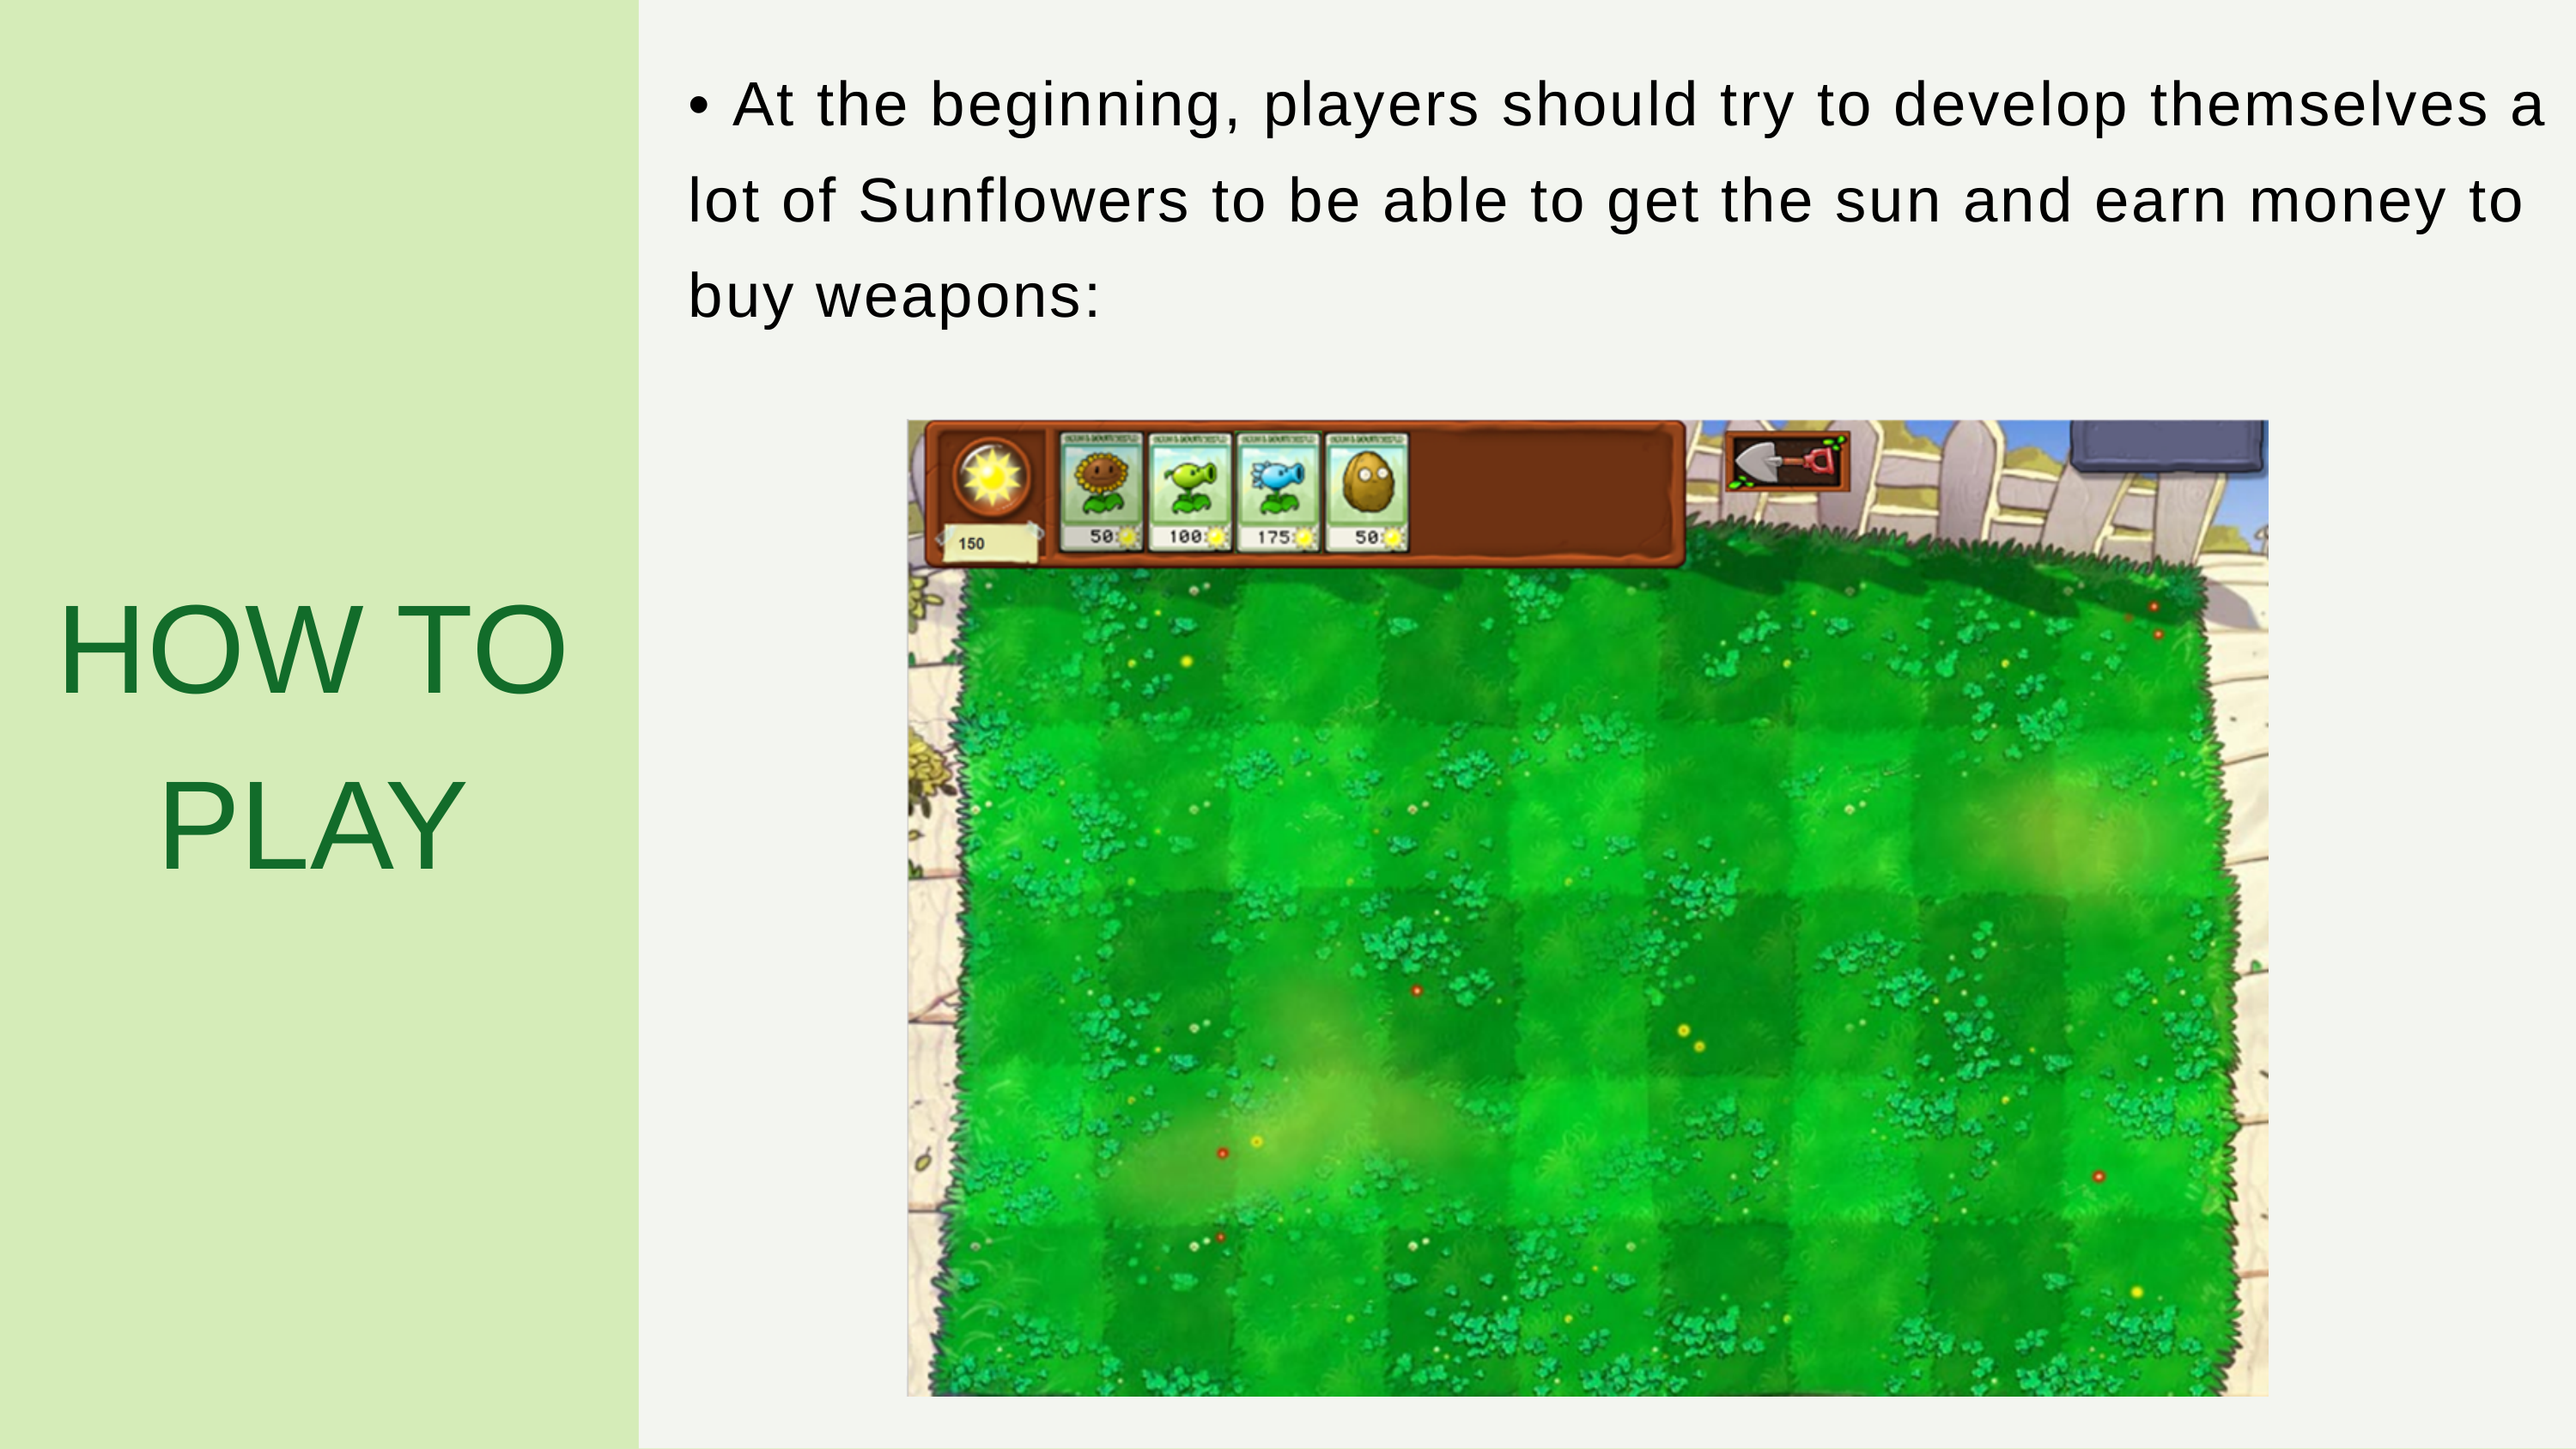

• At the beginning, players should try to develop themselves a lot of Sunflowers to be able to get the sun and earn money to buy weapons:

HOW TO PLAY